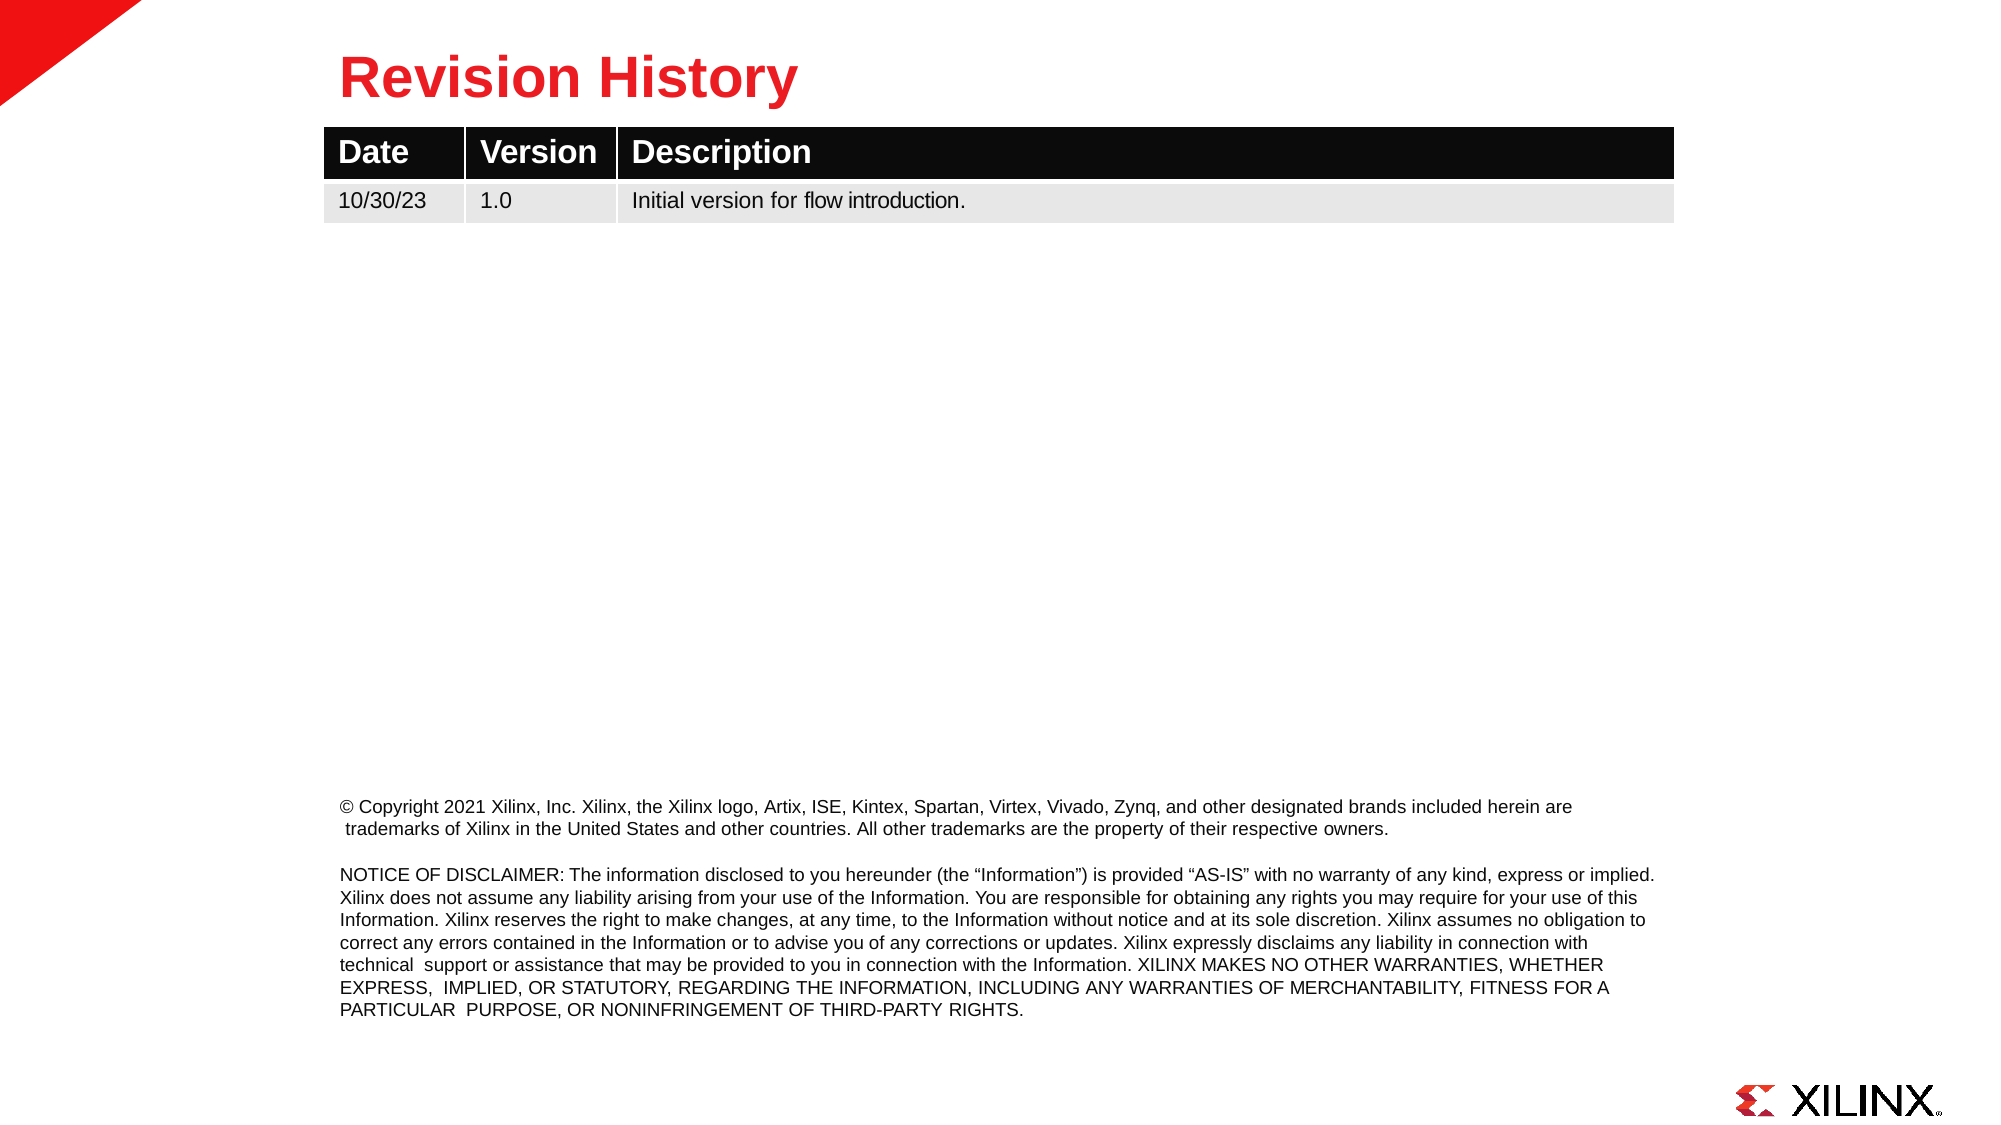

# Revision History
| Date | Version | Description |
| --- | --- | --- |
| 10/30/23 | 1.0 | Initial version for flow introduction. |
© Copyright 2021 Xilinx, Inc. Xilinx, the Xilinx logo, Artix, ISE, Kintex, Spartan, Virtex, Vivado, Zynq, and other designated brands included herein are  trademarks of Xilinx in the United States and other countries. All other trademarks are the property of their respective owners.

NOTICE OF DISCLAIMER: The information disclosed to you hereunder (the “Information”) is provided “AS-IS” with no warranty of any kind, express or implied.  Xilinx does not assume any liability arising from your use of the Information. You are responsible for obtaining any rights you may require for your use of this  Information. Xilinx reserves the right to make changes, at any time, to the Information without notice and at its sole discretion. Xilinx assumes no obligation to  correct any errors contained in the Information or to advise you of any corrections or updates. Xilinx expressly disclaims any liability in connection with technical  support or assistance that may be provided to you in connection with the Information. XILINX MAKES NO OTHER WARRANTIES, WHETHER EXPRESS,  IMPLIED, OR STATUTORY, REGARDING THE INFORMATION, INCLUDING ANY WARRANTIES OF MERCHANTABILITY, FITNESS FOR A PARTICULAR  PURPOSE, OR NONINFRINGEMENT OF THIRD-PARTY RIGHTS.